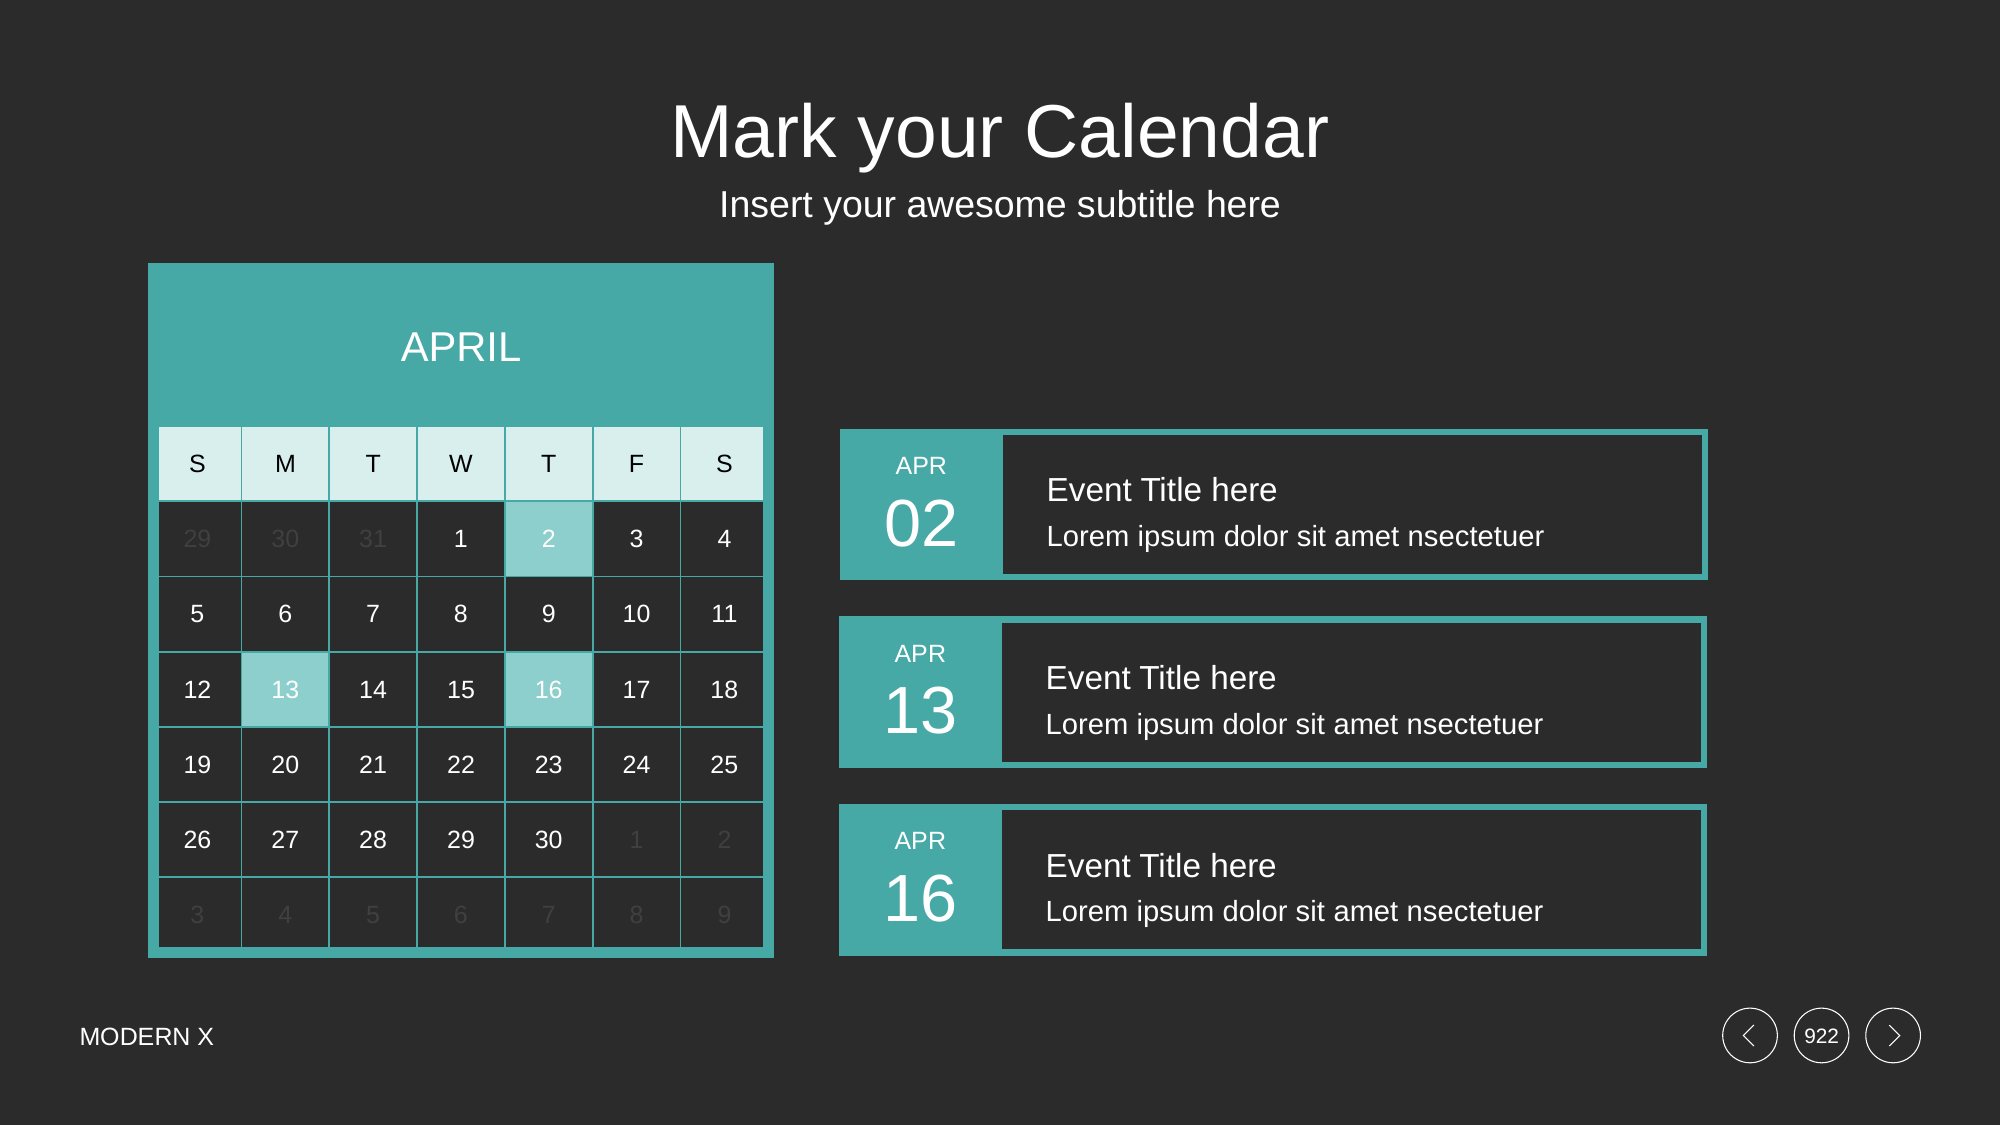

# Mark your Calendar
Insert your awesome subtitle here
| APRIL |  |  |  |  |  |  |
| --- | --- | --- | --- | --- | --- | --- |
| S | M | T | W | T | F | S |
| 29 | 30 | 31 | 1 | 2 | 3 | 4 |
| 5 | 6 | 7 | 8 | 9 | 10 | 11 |
| 12 | 13 | 14 | 15 | 16 | 17 | 18 |
| 19 | 20 | 21 | 22 | 23 | 24 | 25 |
| 26 | 27 | 28 | 29 | 30 | 1 | 2 |
| 3 | 4 | 5 | 6 | 7 | 8 | 9 |
APR
02

Event Title here
Lorem ipsum dolor sit amet nsectetuer
APR
13

Event Title here
Lorem ipsum dolor sit amet nsectetuer
APR
16

Event Title here
Lorem ipsum dolor sit amet nsectetuer